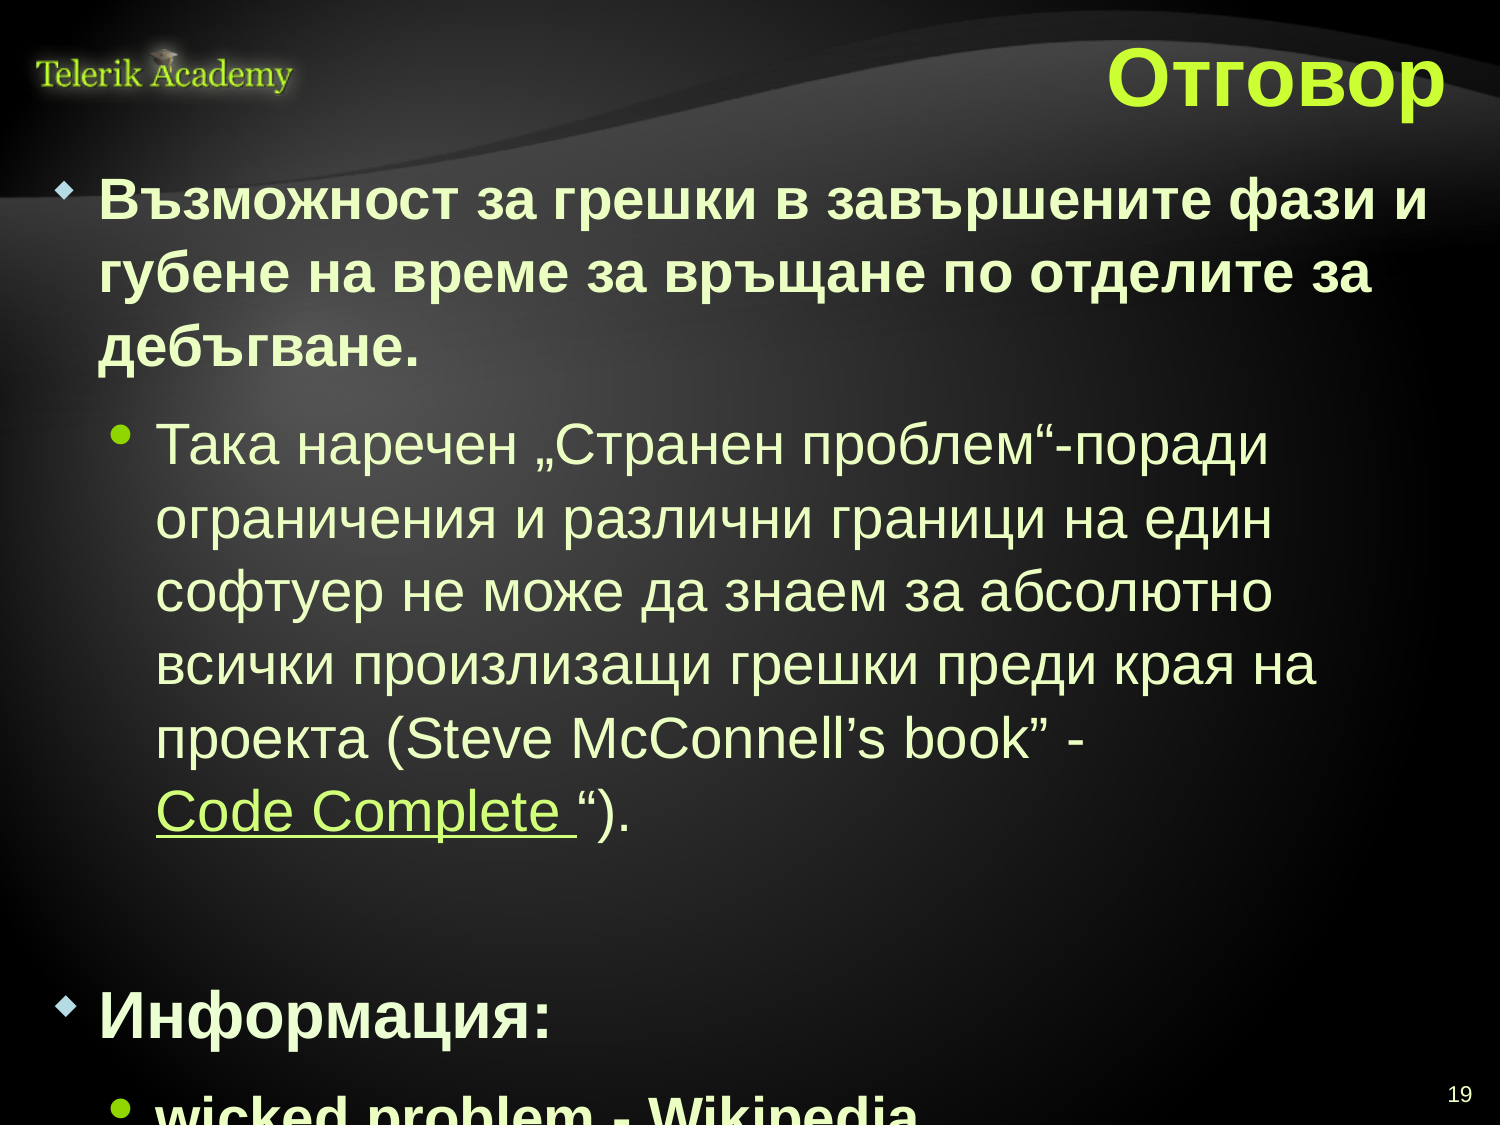

# Отговор
Възможност за грешки в завършените фази и губене на време за връщане по отделите за дебъгване.
Така наречен „Странен проблем“-поради ограничения и различни граници на един софтуер не може да знаем за абсолютно всички произлизащи грешки преди края на проекта (Steve McConnell’s book” - Code Complete “).

Информация:
wicked problem - Wikipedia
19